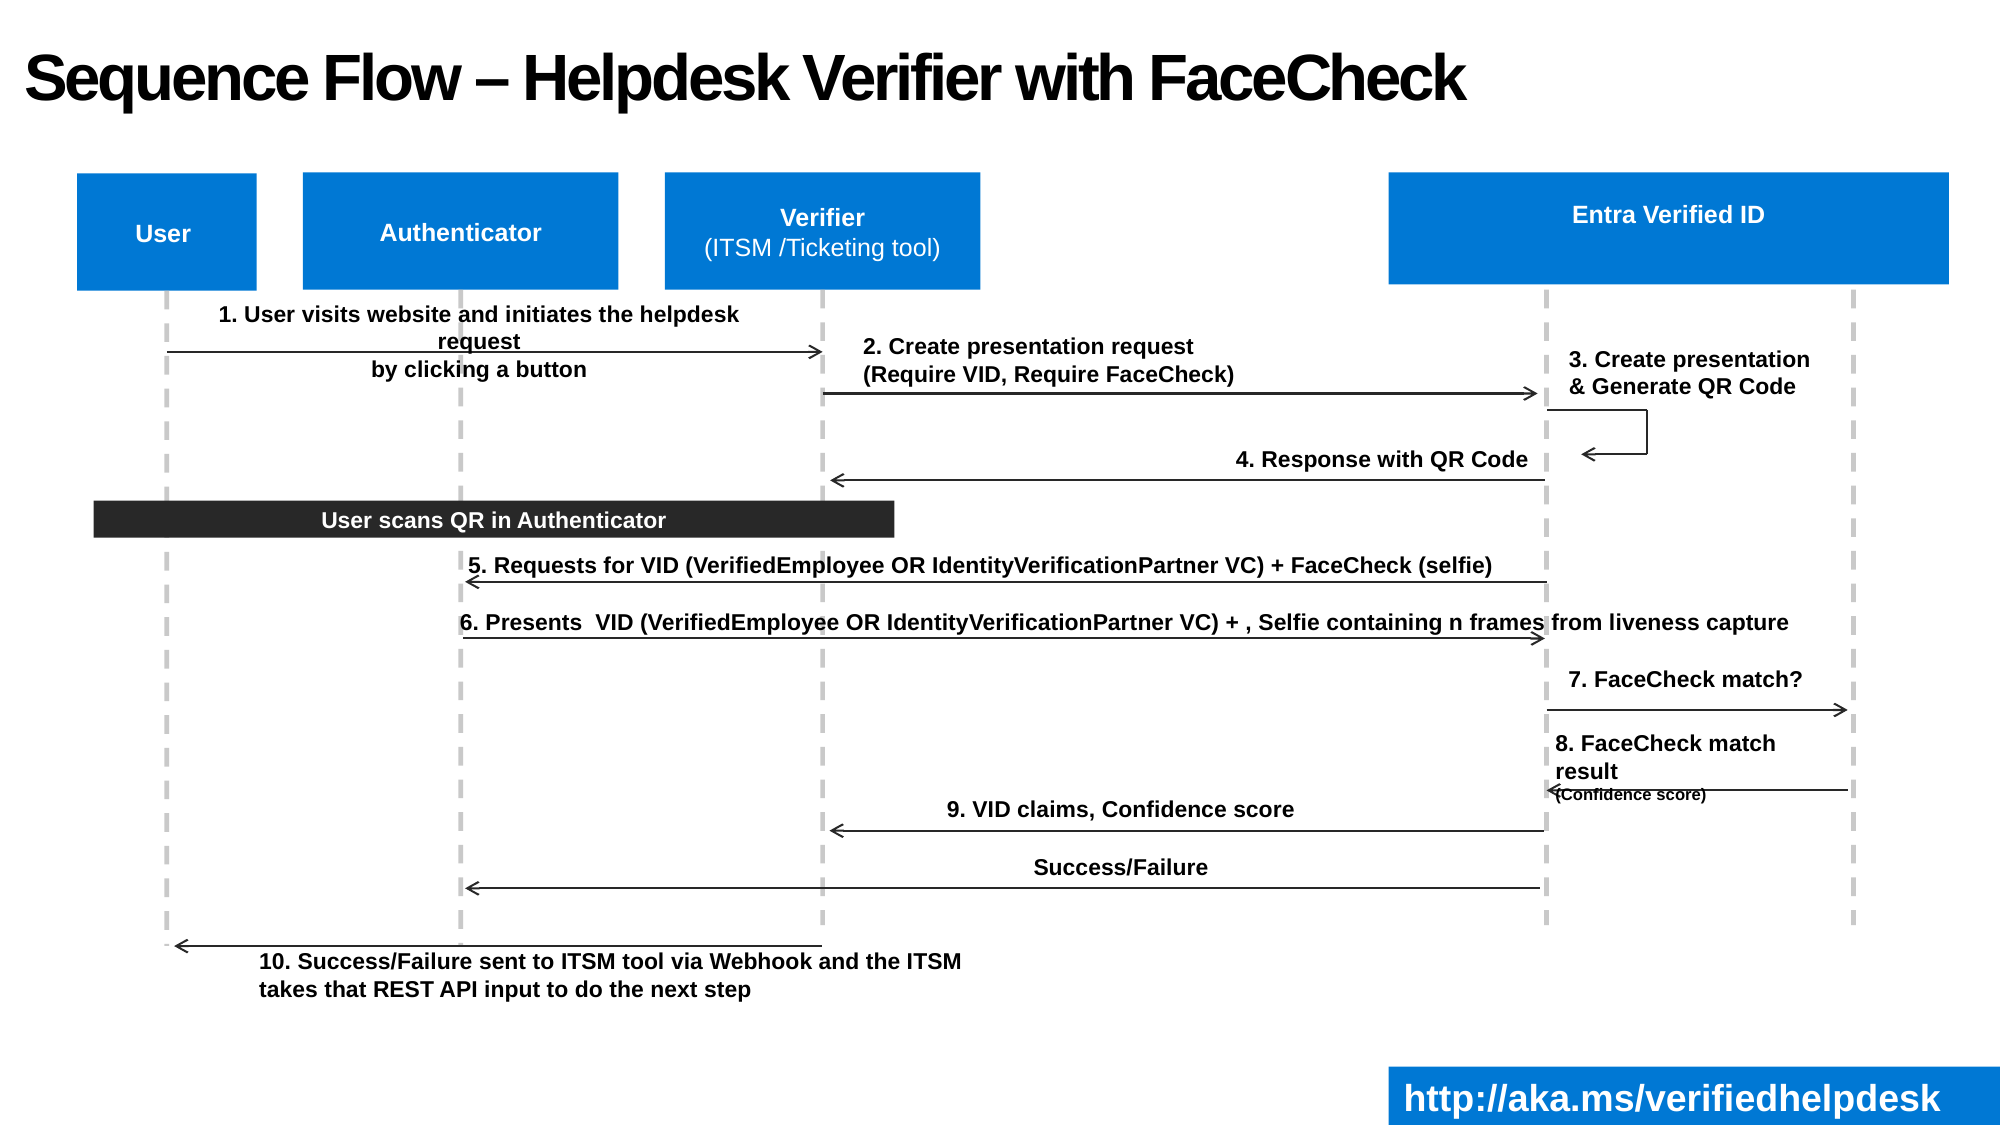

# Sequence Flow – Helpdesk Verifier with FaceCheck
Entra Verified ID

Verifier
(ITSM /Ticketing tool)
Authenticator
User
1. User visits website and initiates the helpdesk request
by clicking a button
2. Create presentation request
(Require VID, Require FaceCheck)
3. Create presentation & Generate QR Code
4. Response with QR Code
User scans QR in Authenticator
5. Requests for VID (VerifiedEmployee OR IdentityVerificationPartner VC) + FaceCheck (selfie)
6. Presents  VID (VerifiedEmployee OR IdentityVerificationPartner VC) + , Selfie containing n frames from liveness capture
7. FaceCheck match?
8. FaceCheck match result
(Confidence score)
9. VID claims, Confidence score
Success/Failure
10. Success/Failure sent to ITSM tool via Webhook and the ITSM takes that REST API input to do the next step
http://aka.ms/verifiedhelpdesk